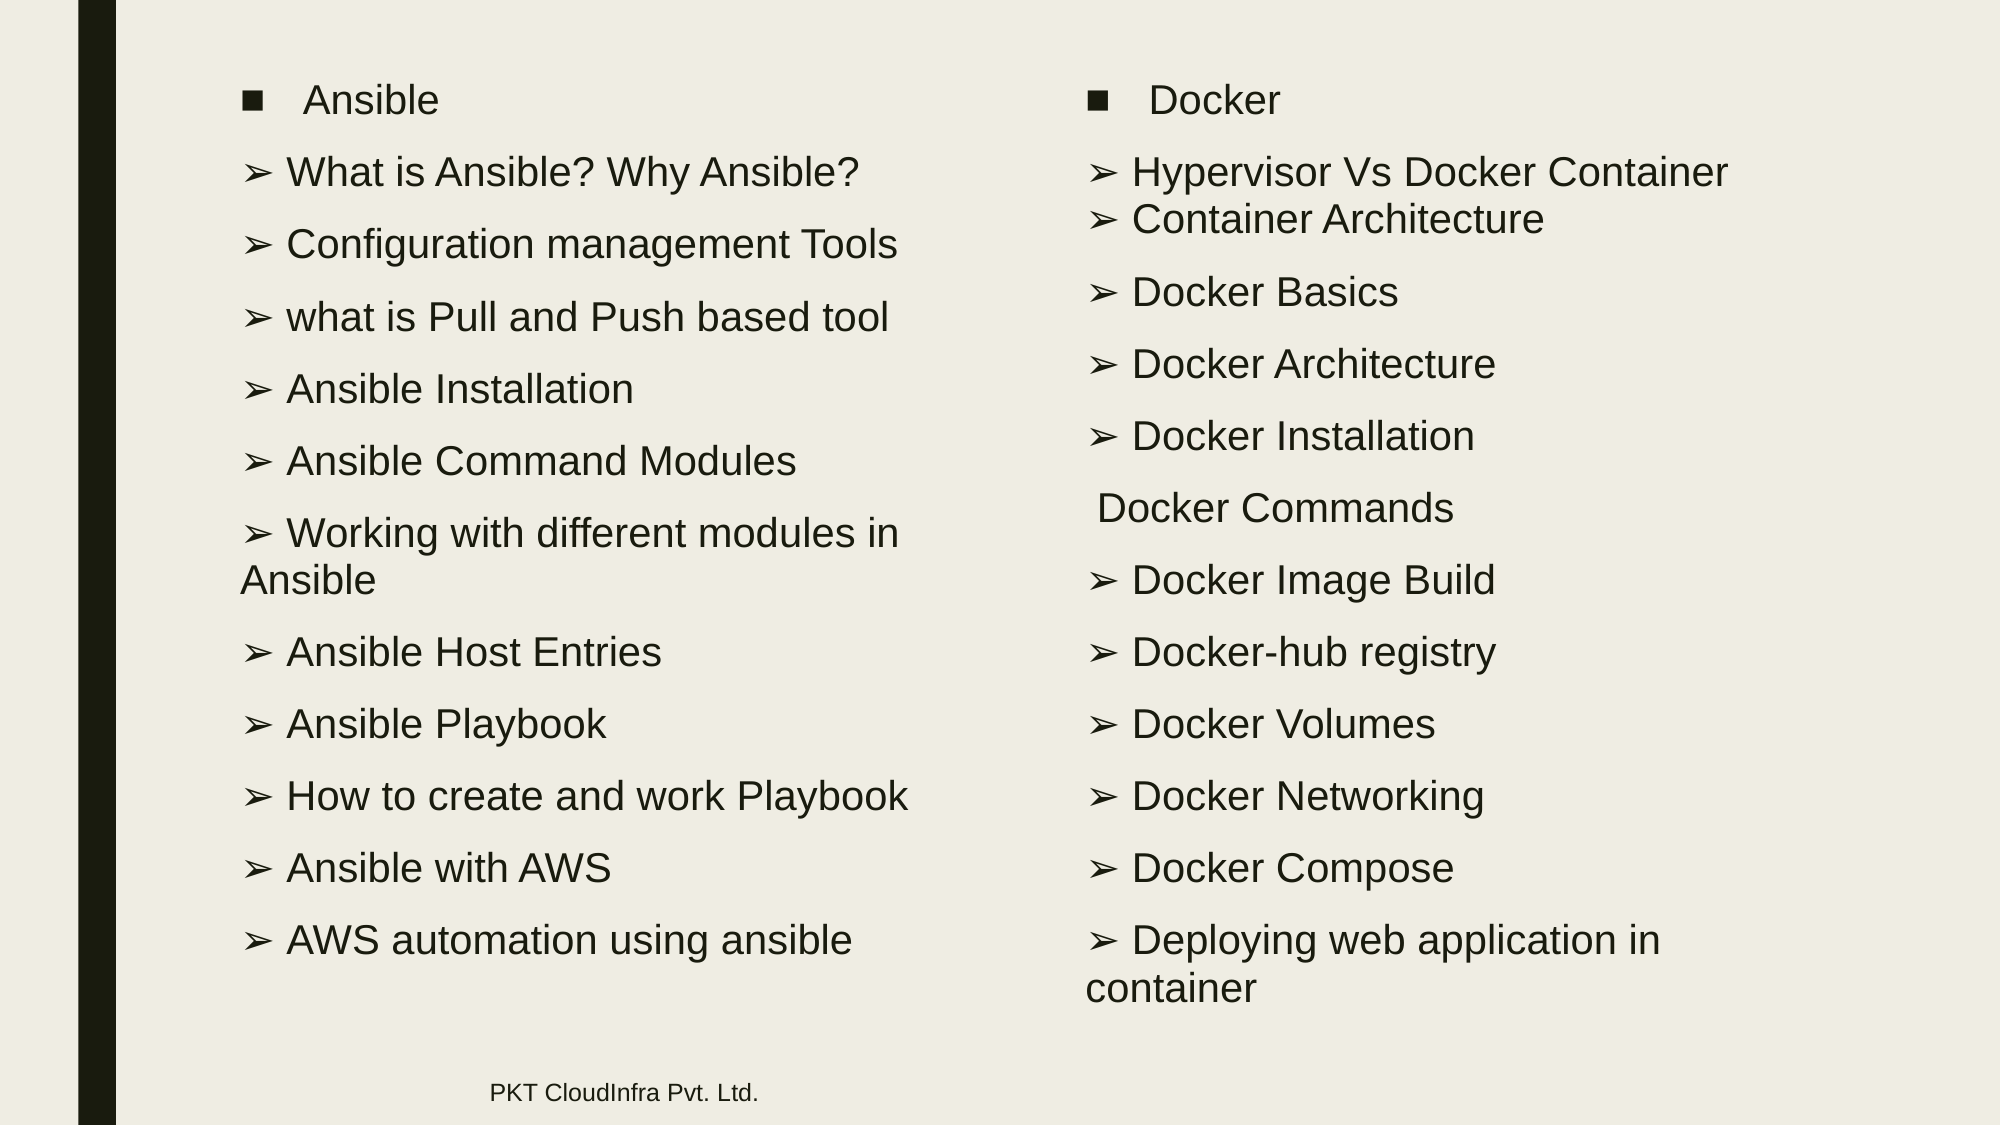

Ansible
➢ What is Ansible? Why Ansible?
➢ Configuration management Tools
➢ what is Pull and Push based tool
➢ Ansible Installation
➢ Ansible Command Modules
➢ Working with different modules in Ansible
➢ Ansible Host Entries
➢ Ansible Playbook
➢ How to create and work Playbook
➢ Ansible with AWS
➢ AWS automation using ansible
Docker
➢ Hypervisor Vs Docker Container
➢ Container Architecture
➢ Docker Basics
➢ Docker Architecture
➢ Docker Installation
 Docker Commands
➢ Docker Image Build
➢ Docker-hub registry
➢ Docker Volumes
➢ Docker Networking
➢ Docker Compose
➢ Deploying web application in container
PKT CloudInfra Pvt. Ltd.